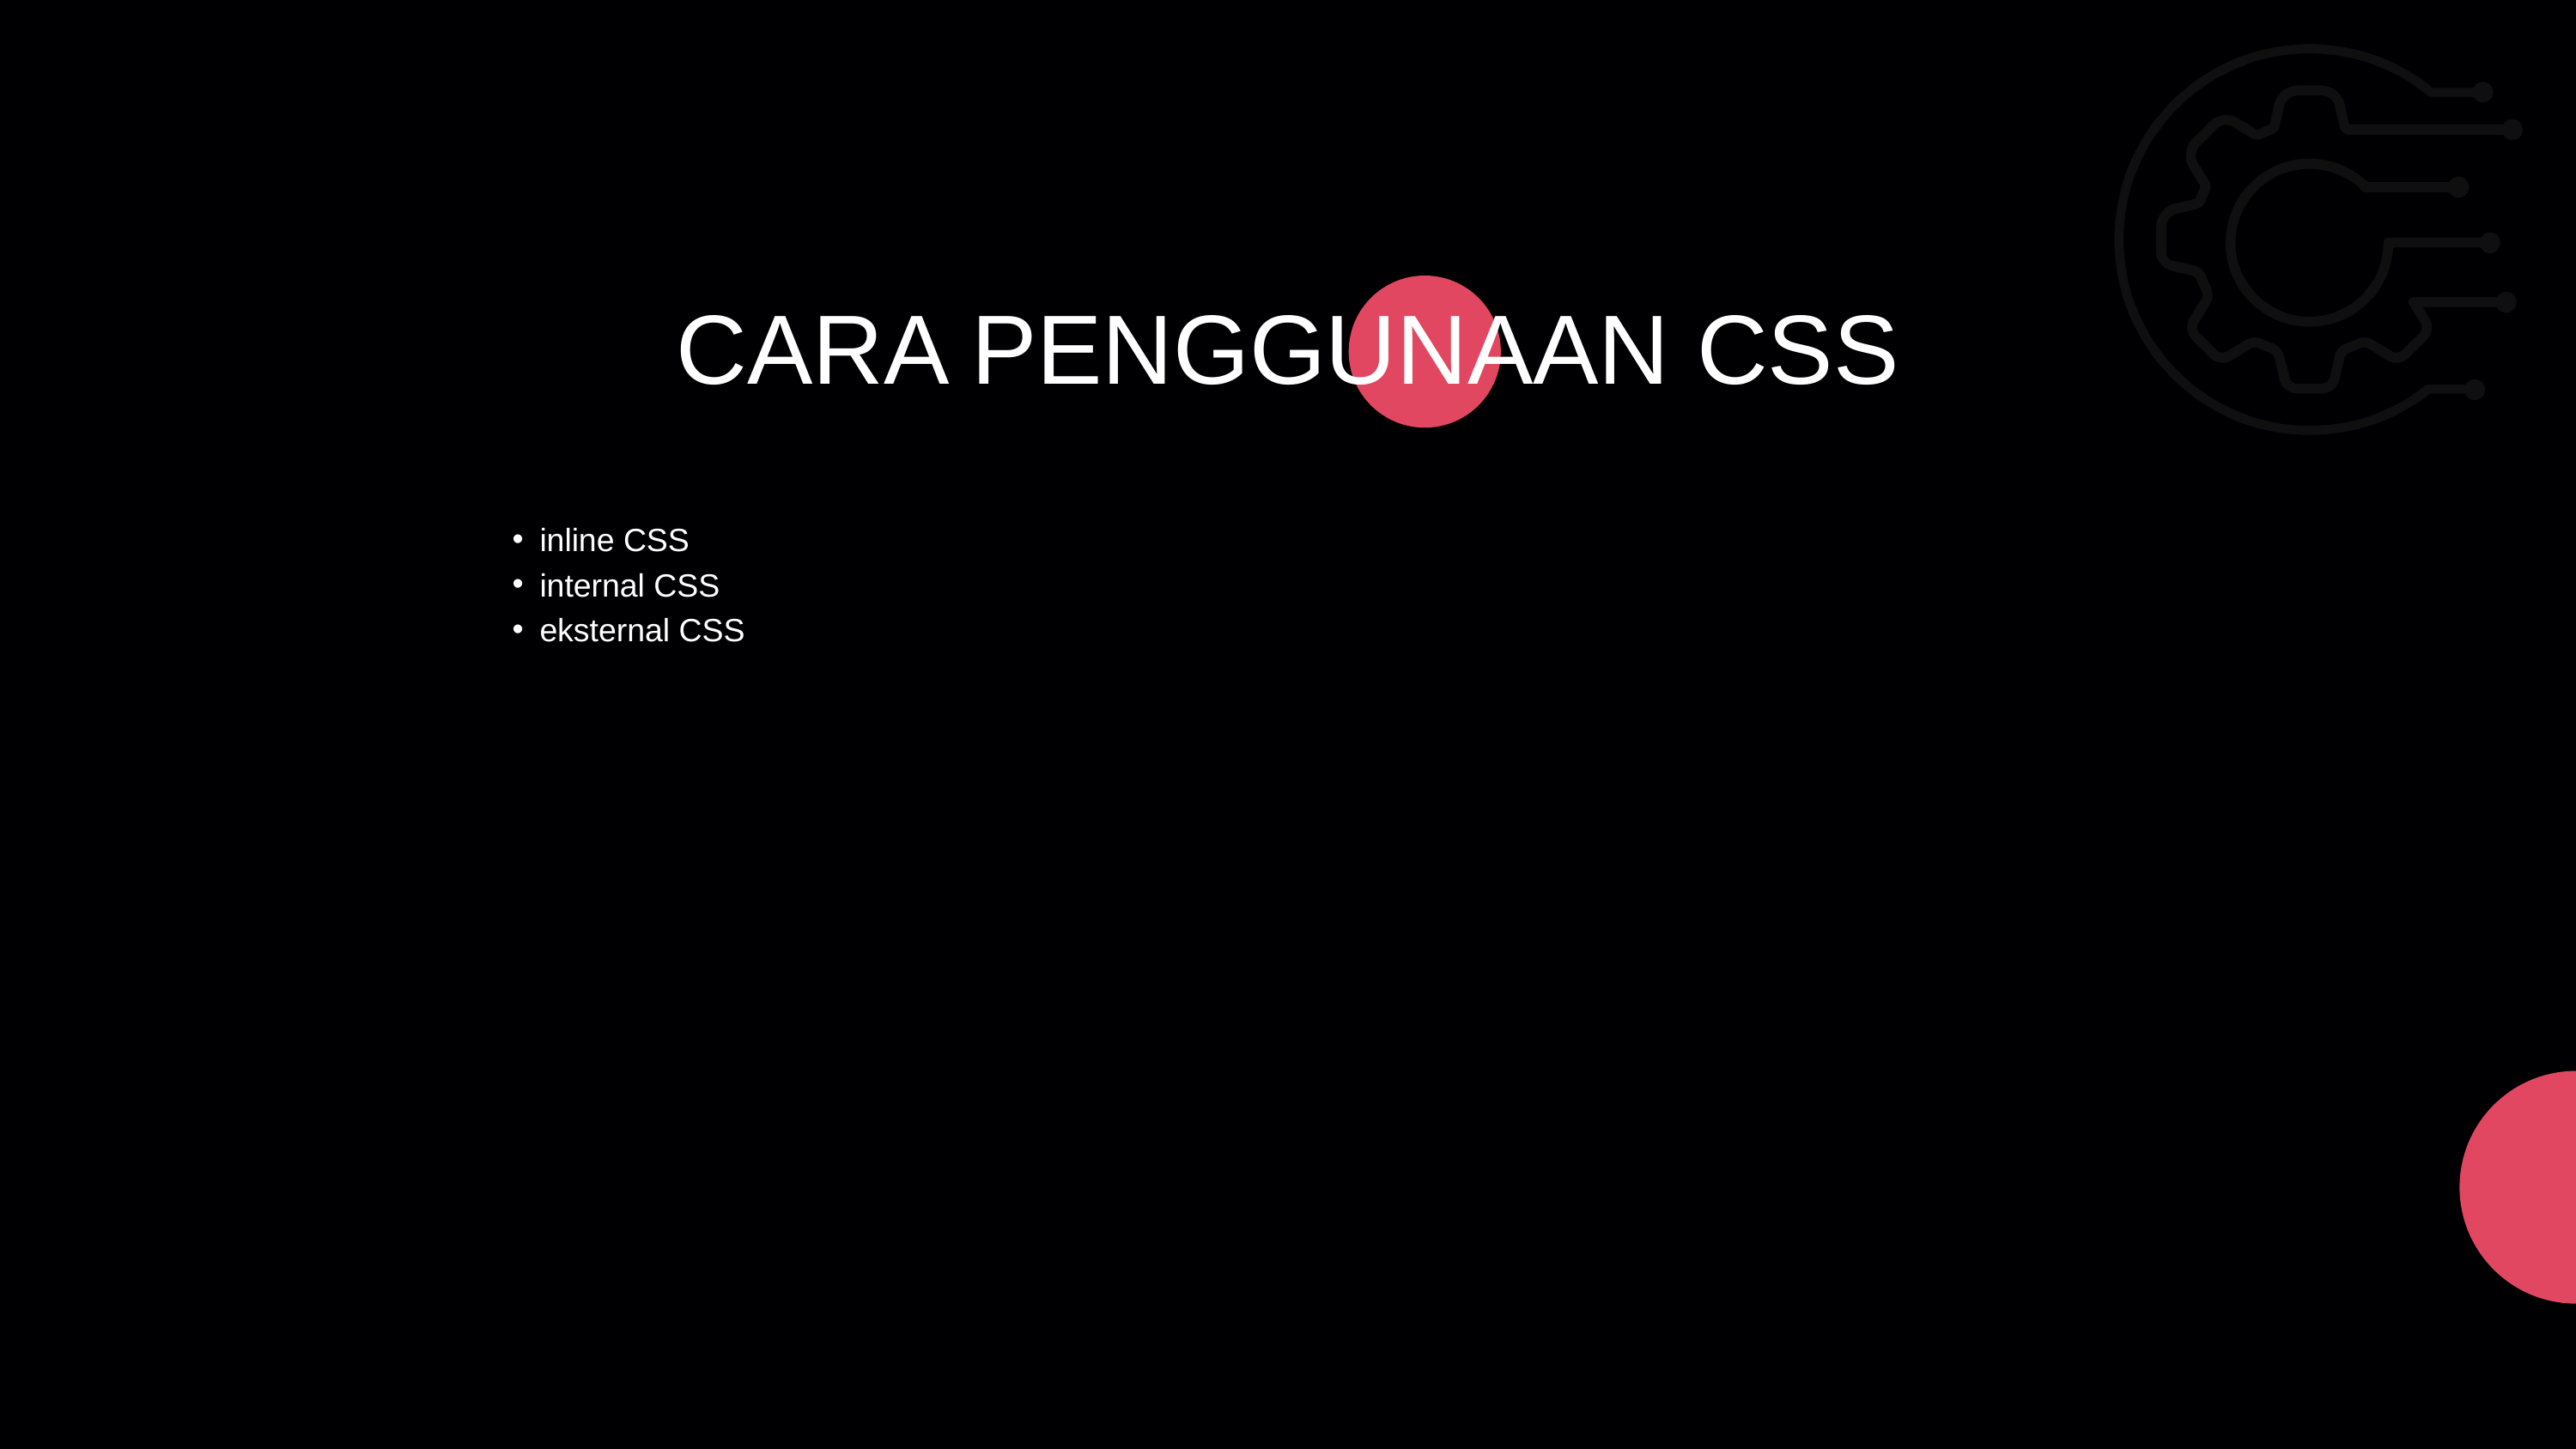

CARA PENGGUNAAN CSS
inline CSS
internal CSS
eksternal CSS